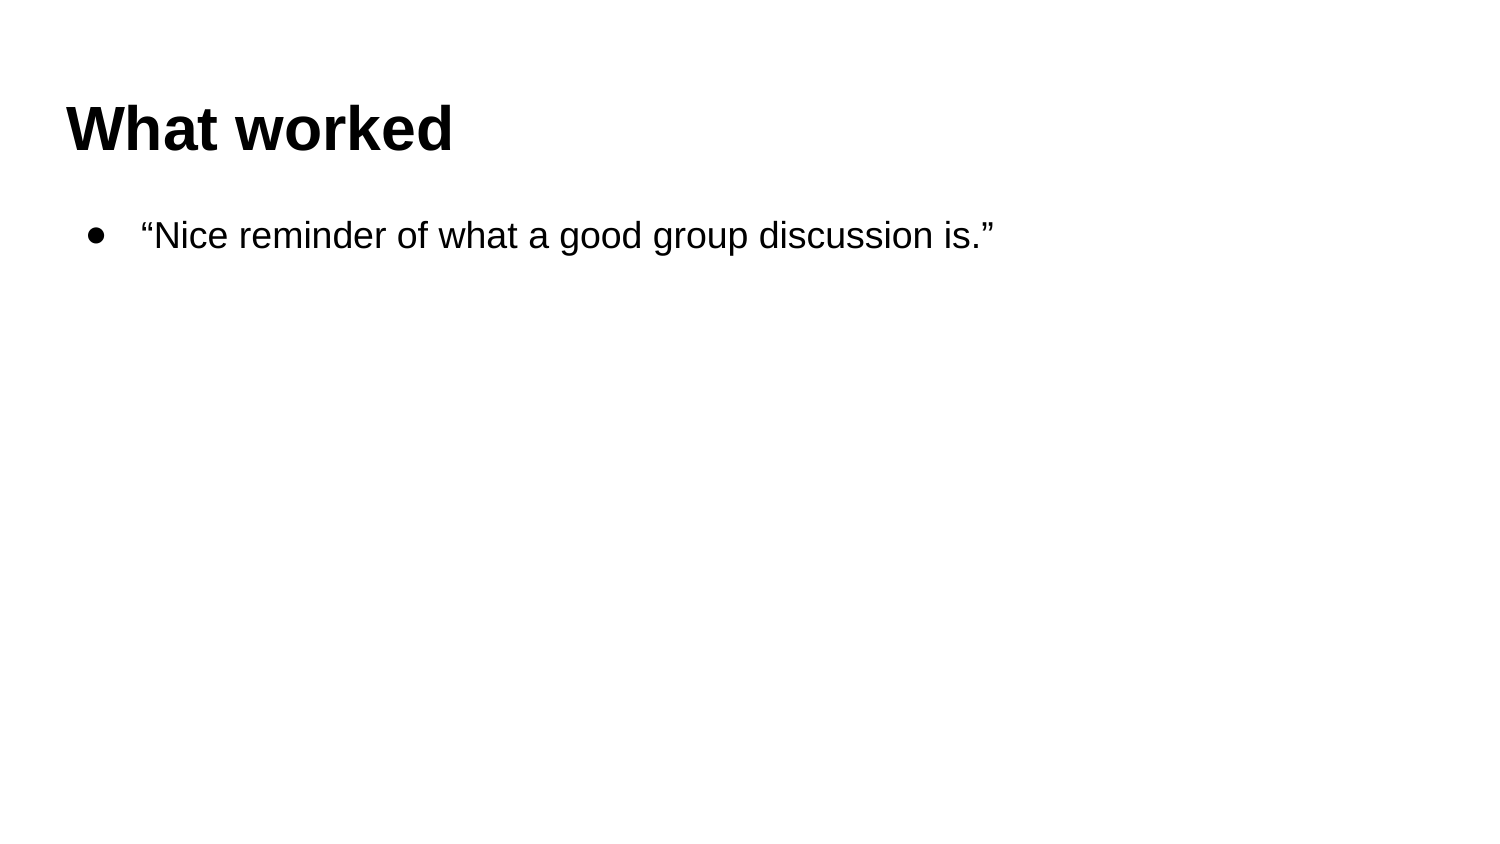

# What worked
“Nice reminder of what a good group discussion is.”